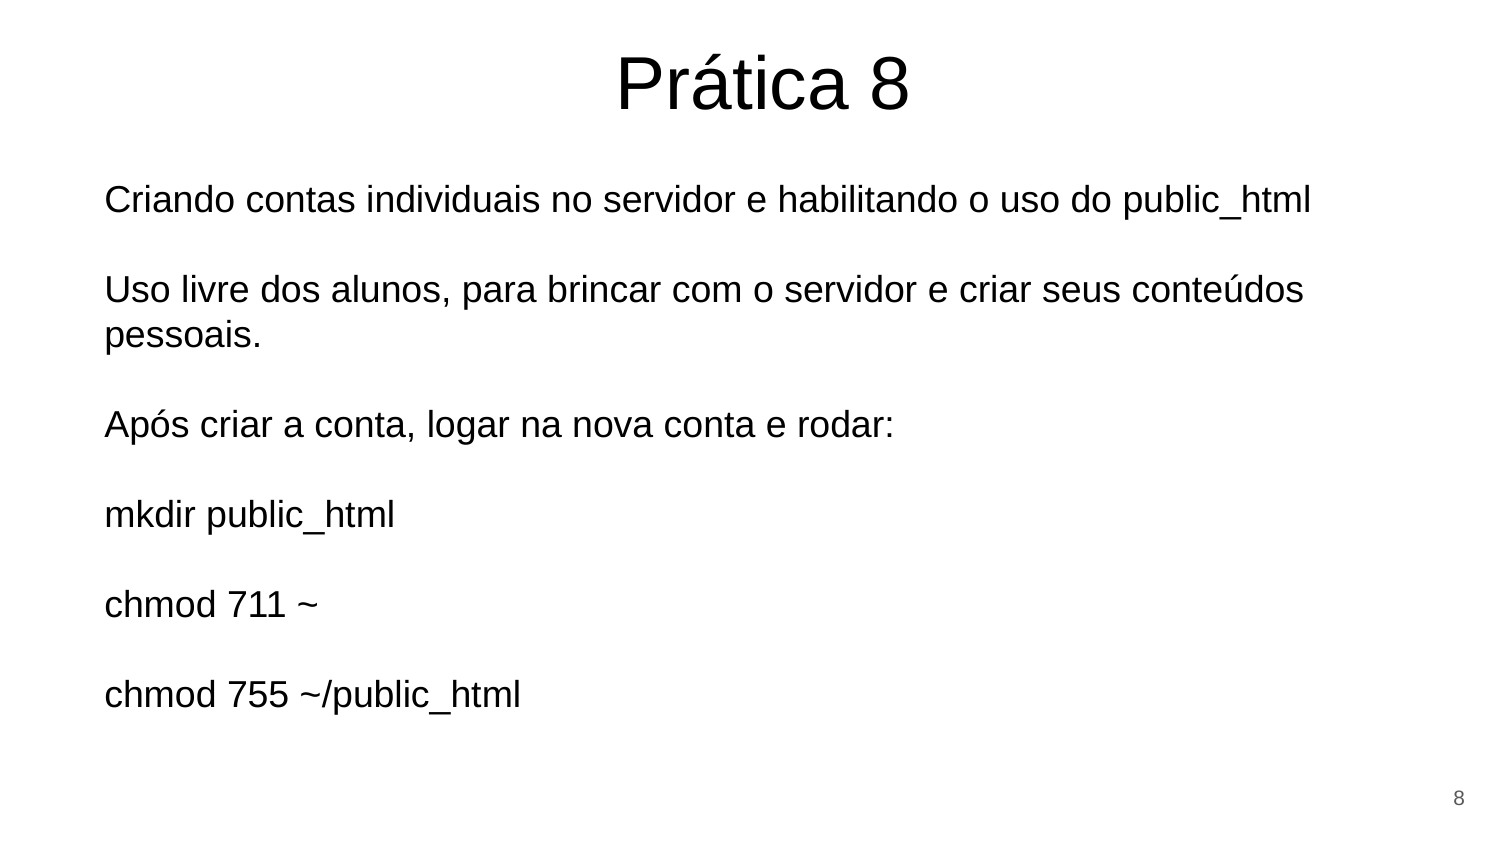

# Prática 8
Criando contas individuais no servidor e habilitando o uso do public_html

Uso livre dos alunos, para brincar com o servidor e criar seus conteúdos pessoais.

Após criar a conta, logar na nova conta e rodar:

mkdir public_html

chmod 711 ~

chmod 755 ~/public_html
8